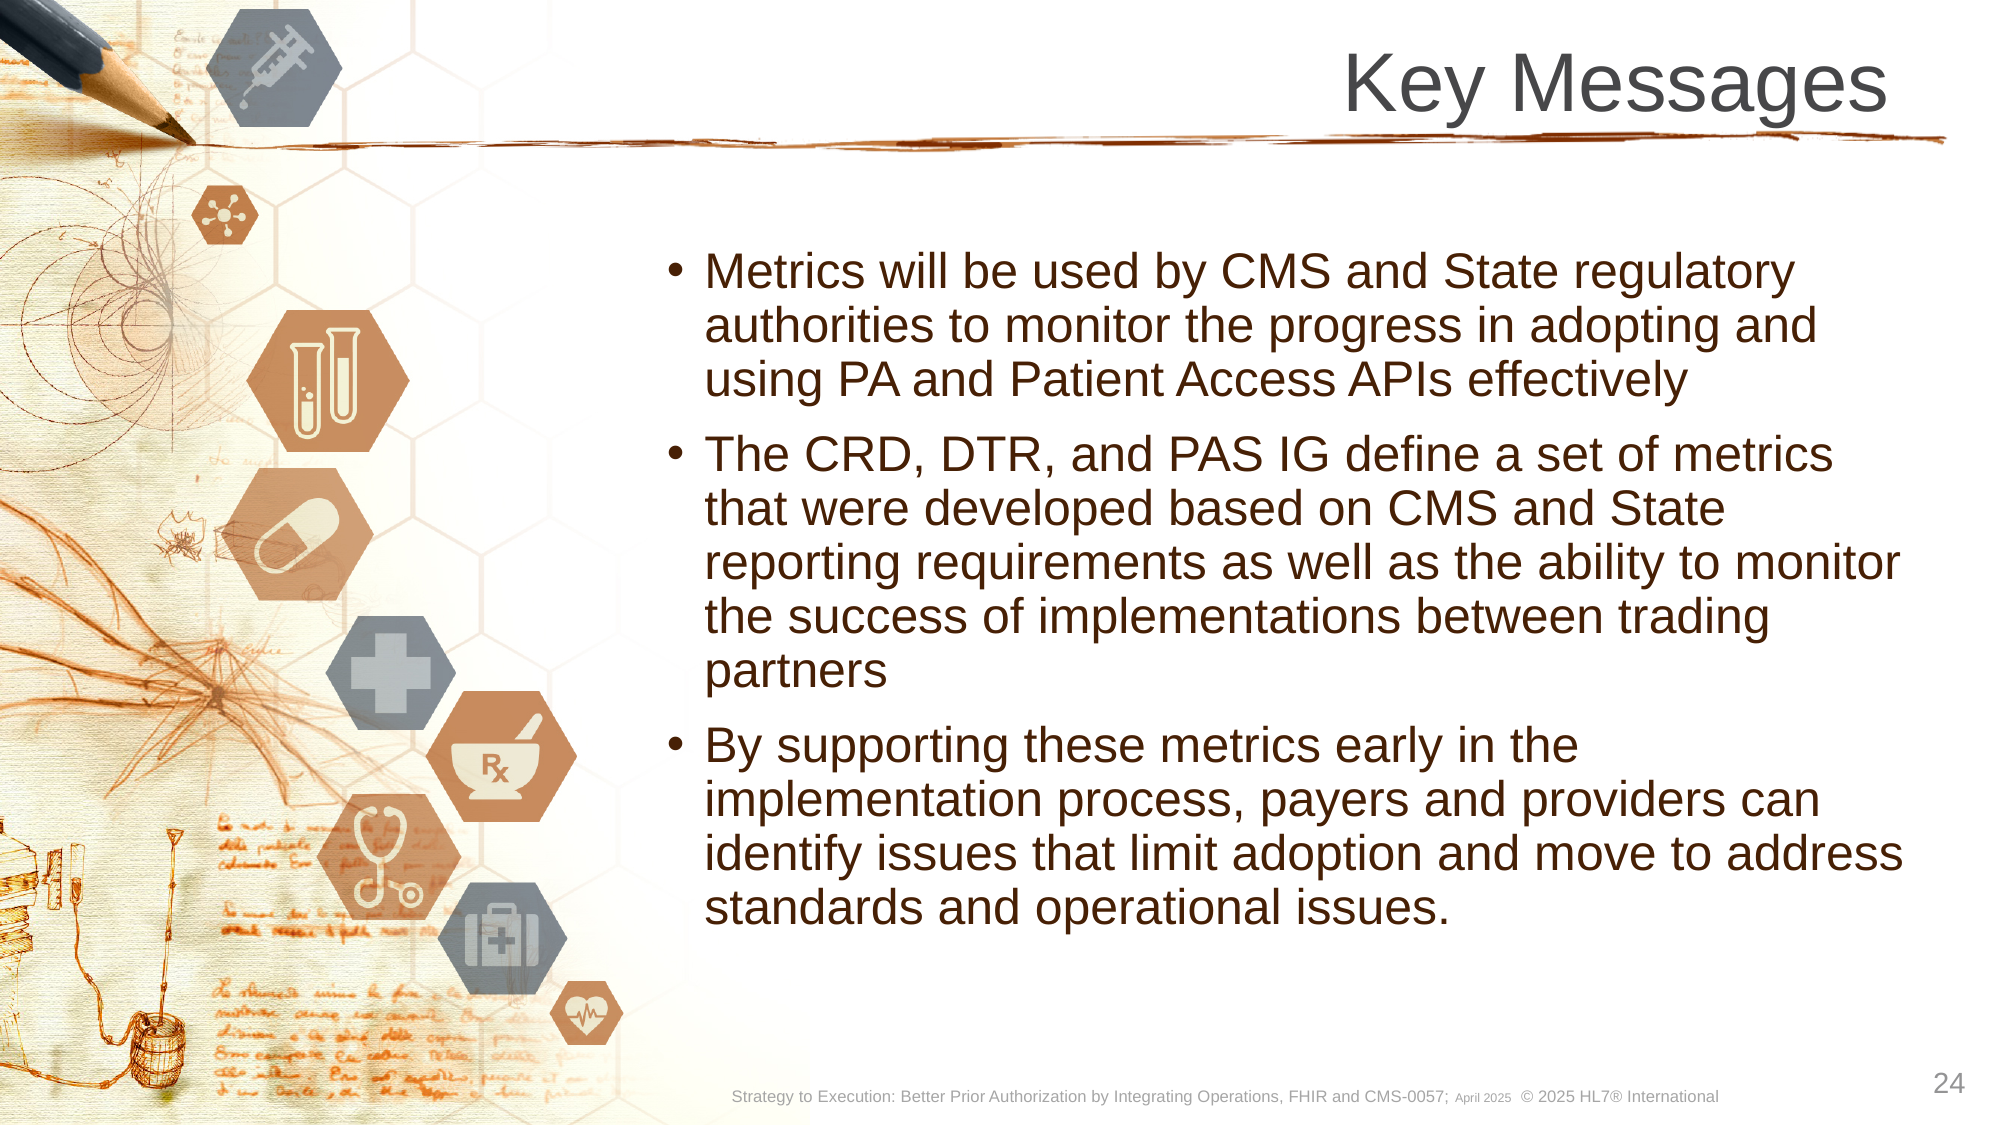

# Key Messages
Metrics will be used by CMS and State regulatory authorities to monitor the progress in adopting and using PA and Patient Access APIs effectively
The CRD, DTR, and PAS IG define a set of metrics that were developed based on CMS and State reporting requirements as well as the ability to monitor the success of implementations between trading partners
By supporting these metrics early in the implementation process, payers and providers can identify issues that limit adoption and move to address standards and operational issues.
24